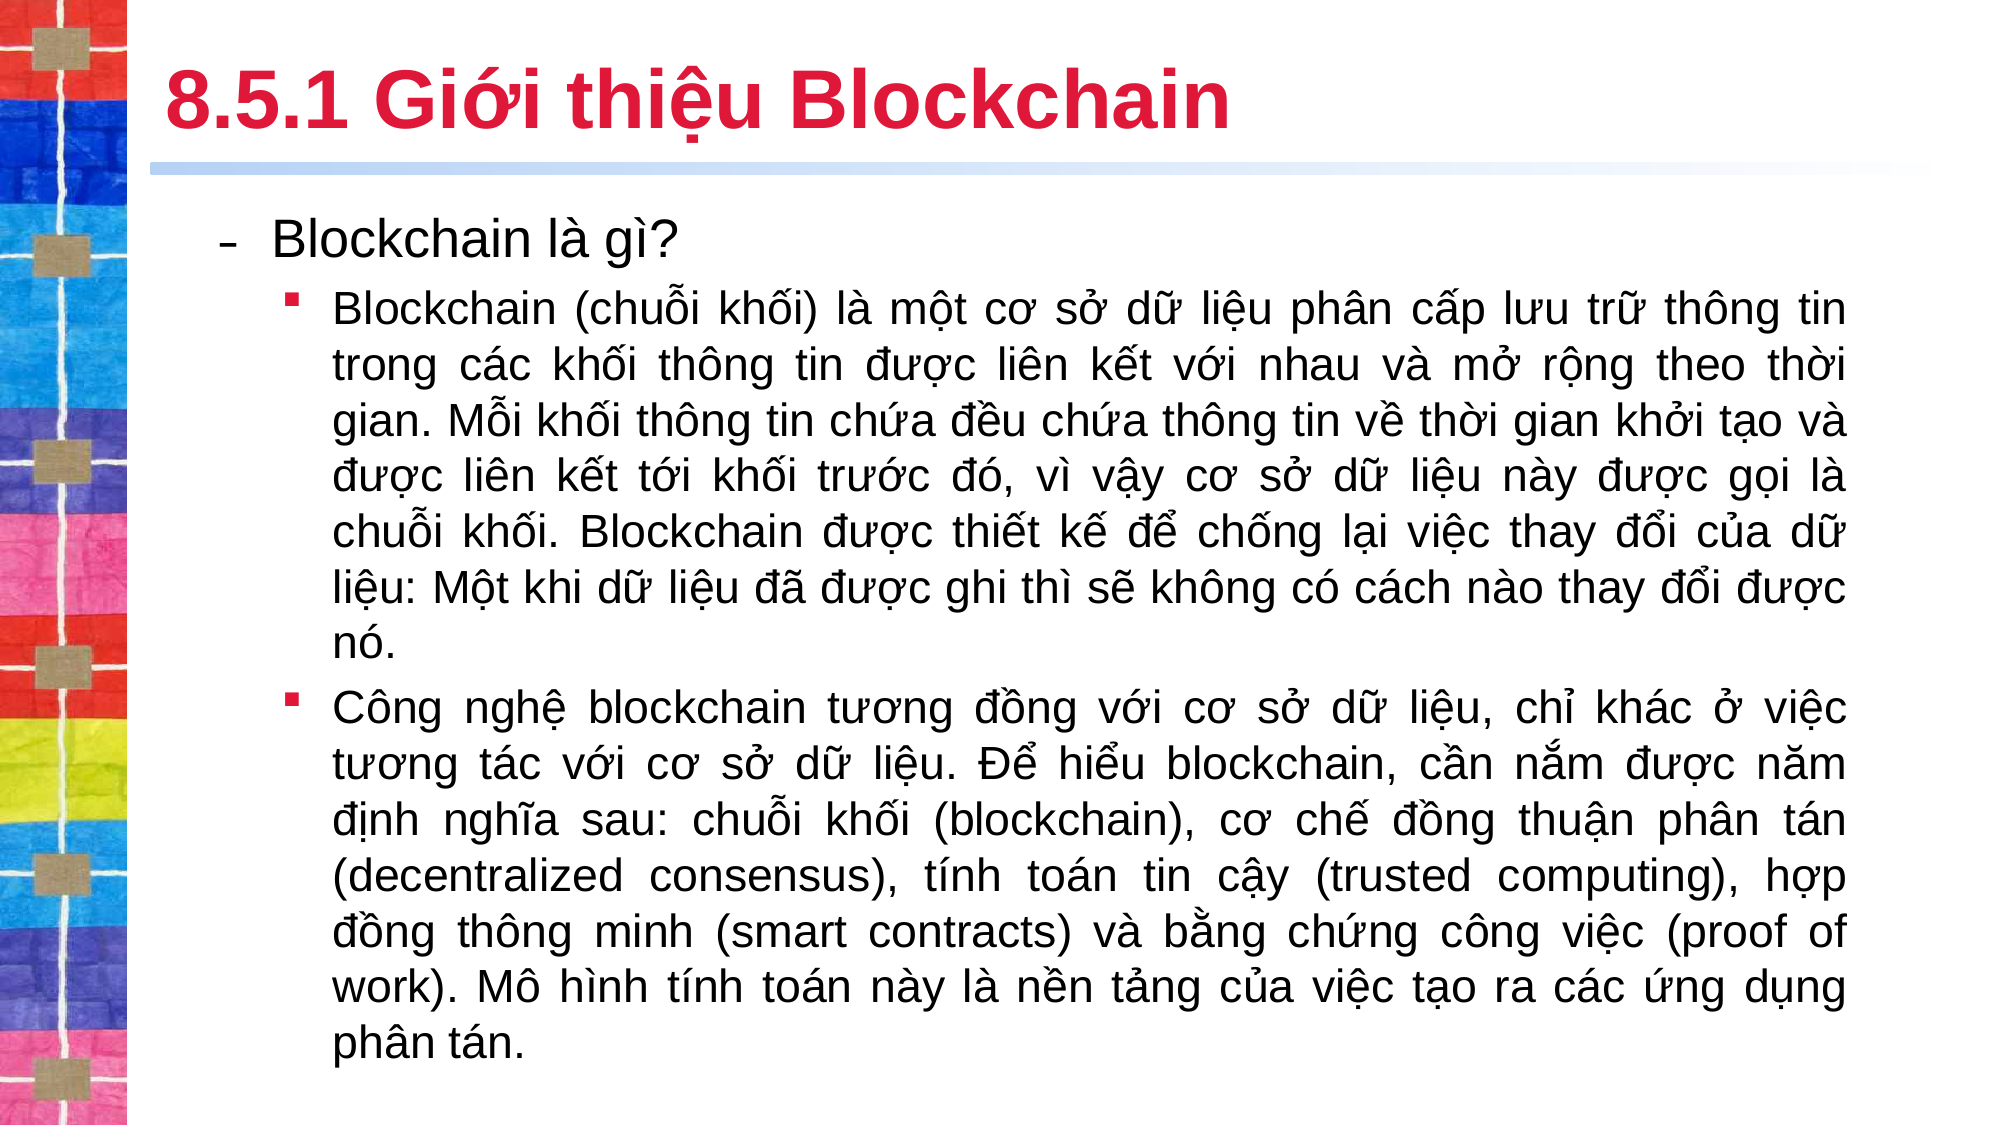

# 8.5.1 Giới thiệu Blockchain
Blockchain là gì?
Blockchain (chuỗi khối) là một cơ sở dữ liệu phân cấp lưu trữ thông tin trong các khối thông tin được liên kết với nhau và mở rộng theo thời gian. Mỗi khối thông tin chứa đều chứa thông tin về thời gian khởi tạo và được liên kết tới khối trước đó, vì vậy cơ sở dữ liệu này được gọi là chuỗi khối. Blockchain được thiết kế để chống lại việc thay đổi của dữ liệu: Một khi dữ liệu đã được ghi thì sẽ không có cách nào thay đổi được nó.
Công nghệ blockchain tương đồng với cơ sở dữ liệu, chỉ khác ở việc tương tác với cơ sở dữ liệu. Để hiểu blockchain, cần nắm được năm định nghĩa sau: chuỗi khối (blockchain), cơ chế đồng thuận phân tán (decentralized consensus), tính toán tin cậy (trusted computing), hợp đồng thông minh (smart contracts) và bằng chứng công việc (proof of work). Mô hình tính toán này là nền tảng của việc tạo ra các ứng dụng phân tán.